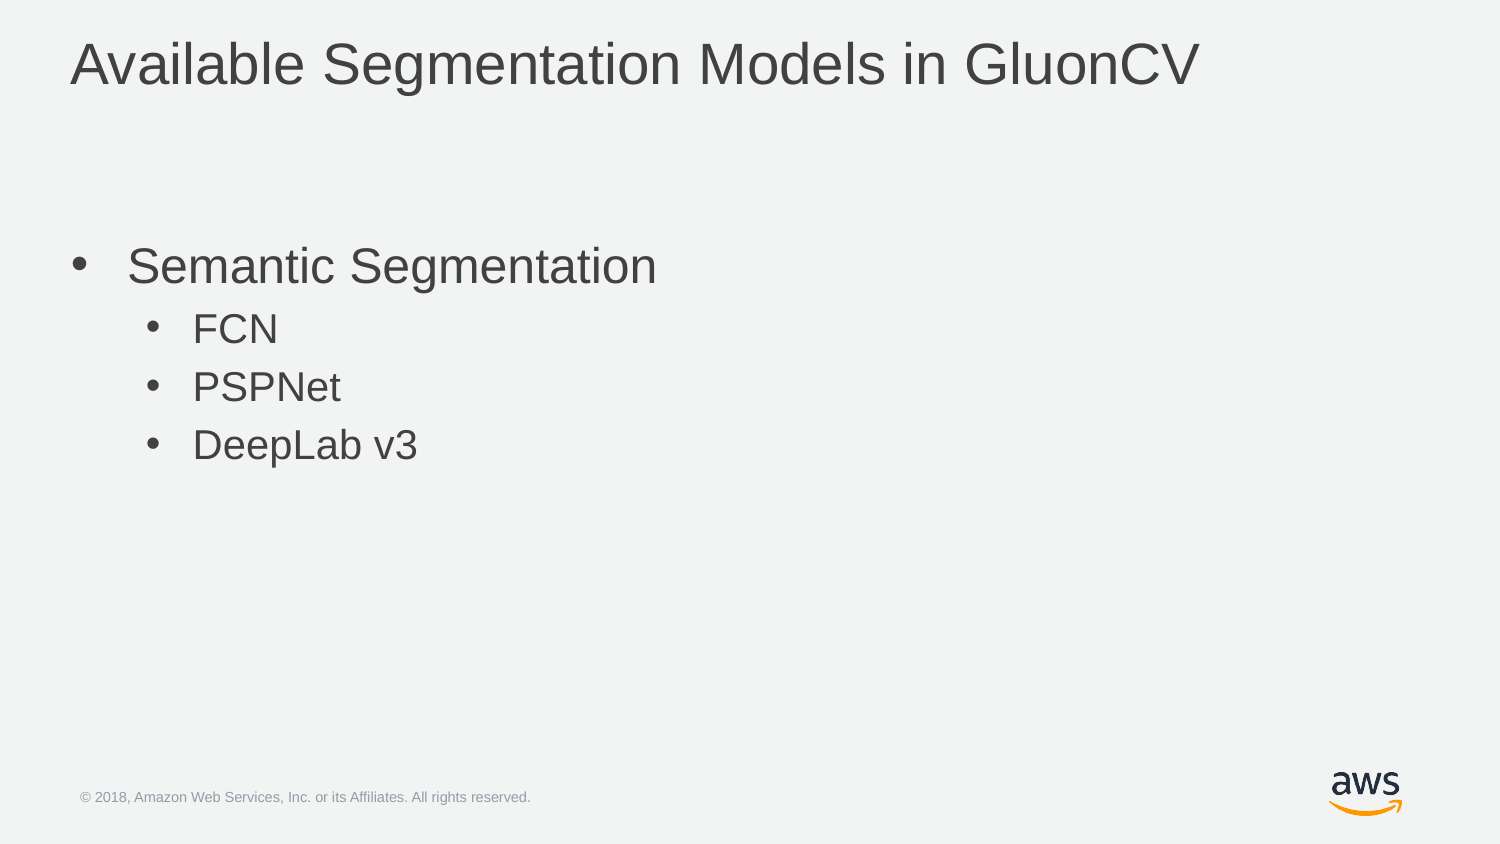

# Available Segmentation Models in GluonCV

Semantic Segmentation
FCN
PSPNet
DeepLab v3